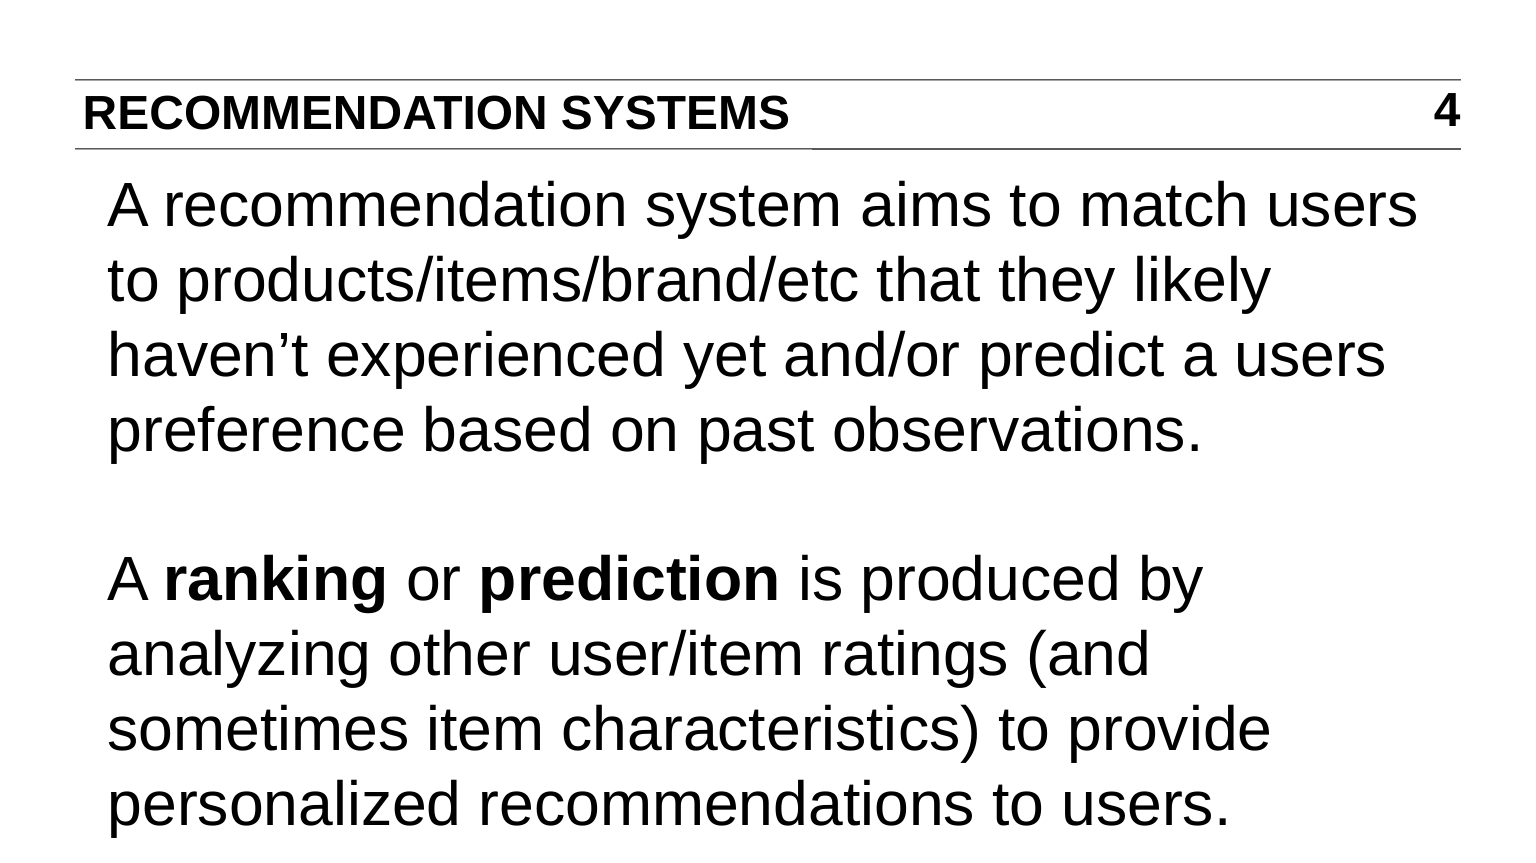

Recommendation systems
4
A recommendation system aims to match users to products/items/brand/etc that they likely haven’t experienced yet and/or predict a users preference based on past observations.

A ranking or prediction is produced by analyzing other user/item ratings (and sometimes item characteristics) to provide personalized recommendations to users.